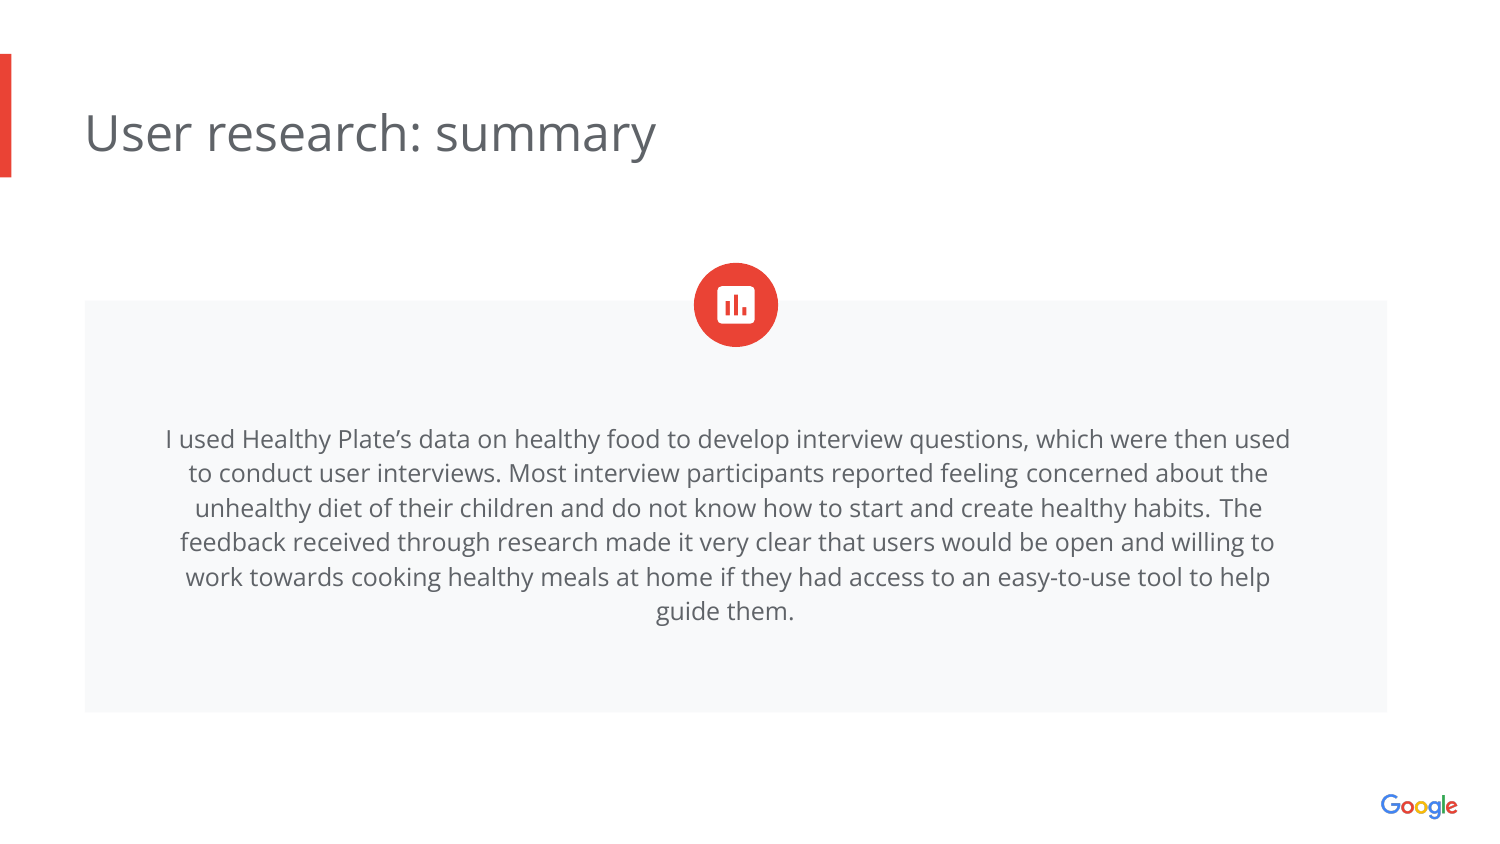

User research: summary

I used Healthy Plate’s data on healthy food to develop interview questions, which were then used to conduct user interviews. Most interview participants reported feeling concerned about the unhealthy diet of their children and do not know how to start and create healthy habits. The feedback received through research made it very clear that users would be open and willing to work towards cooking healthy meals at home if they had access to an easy-to-use tool to help guide them.